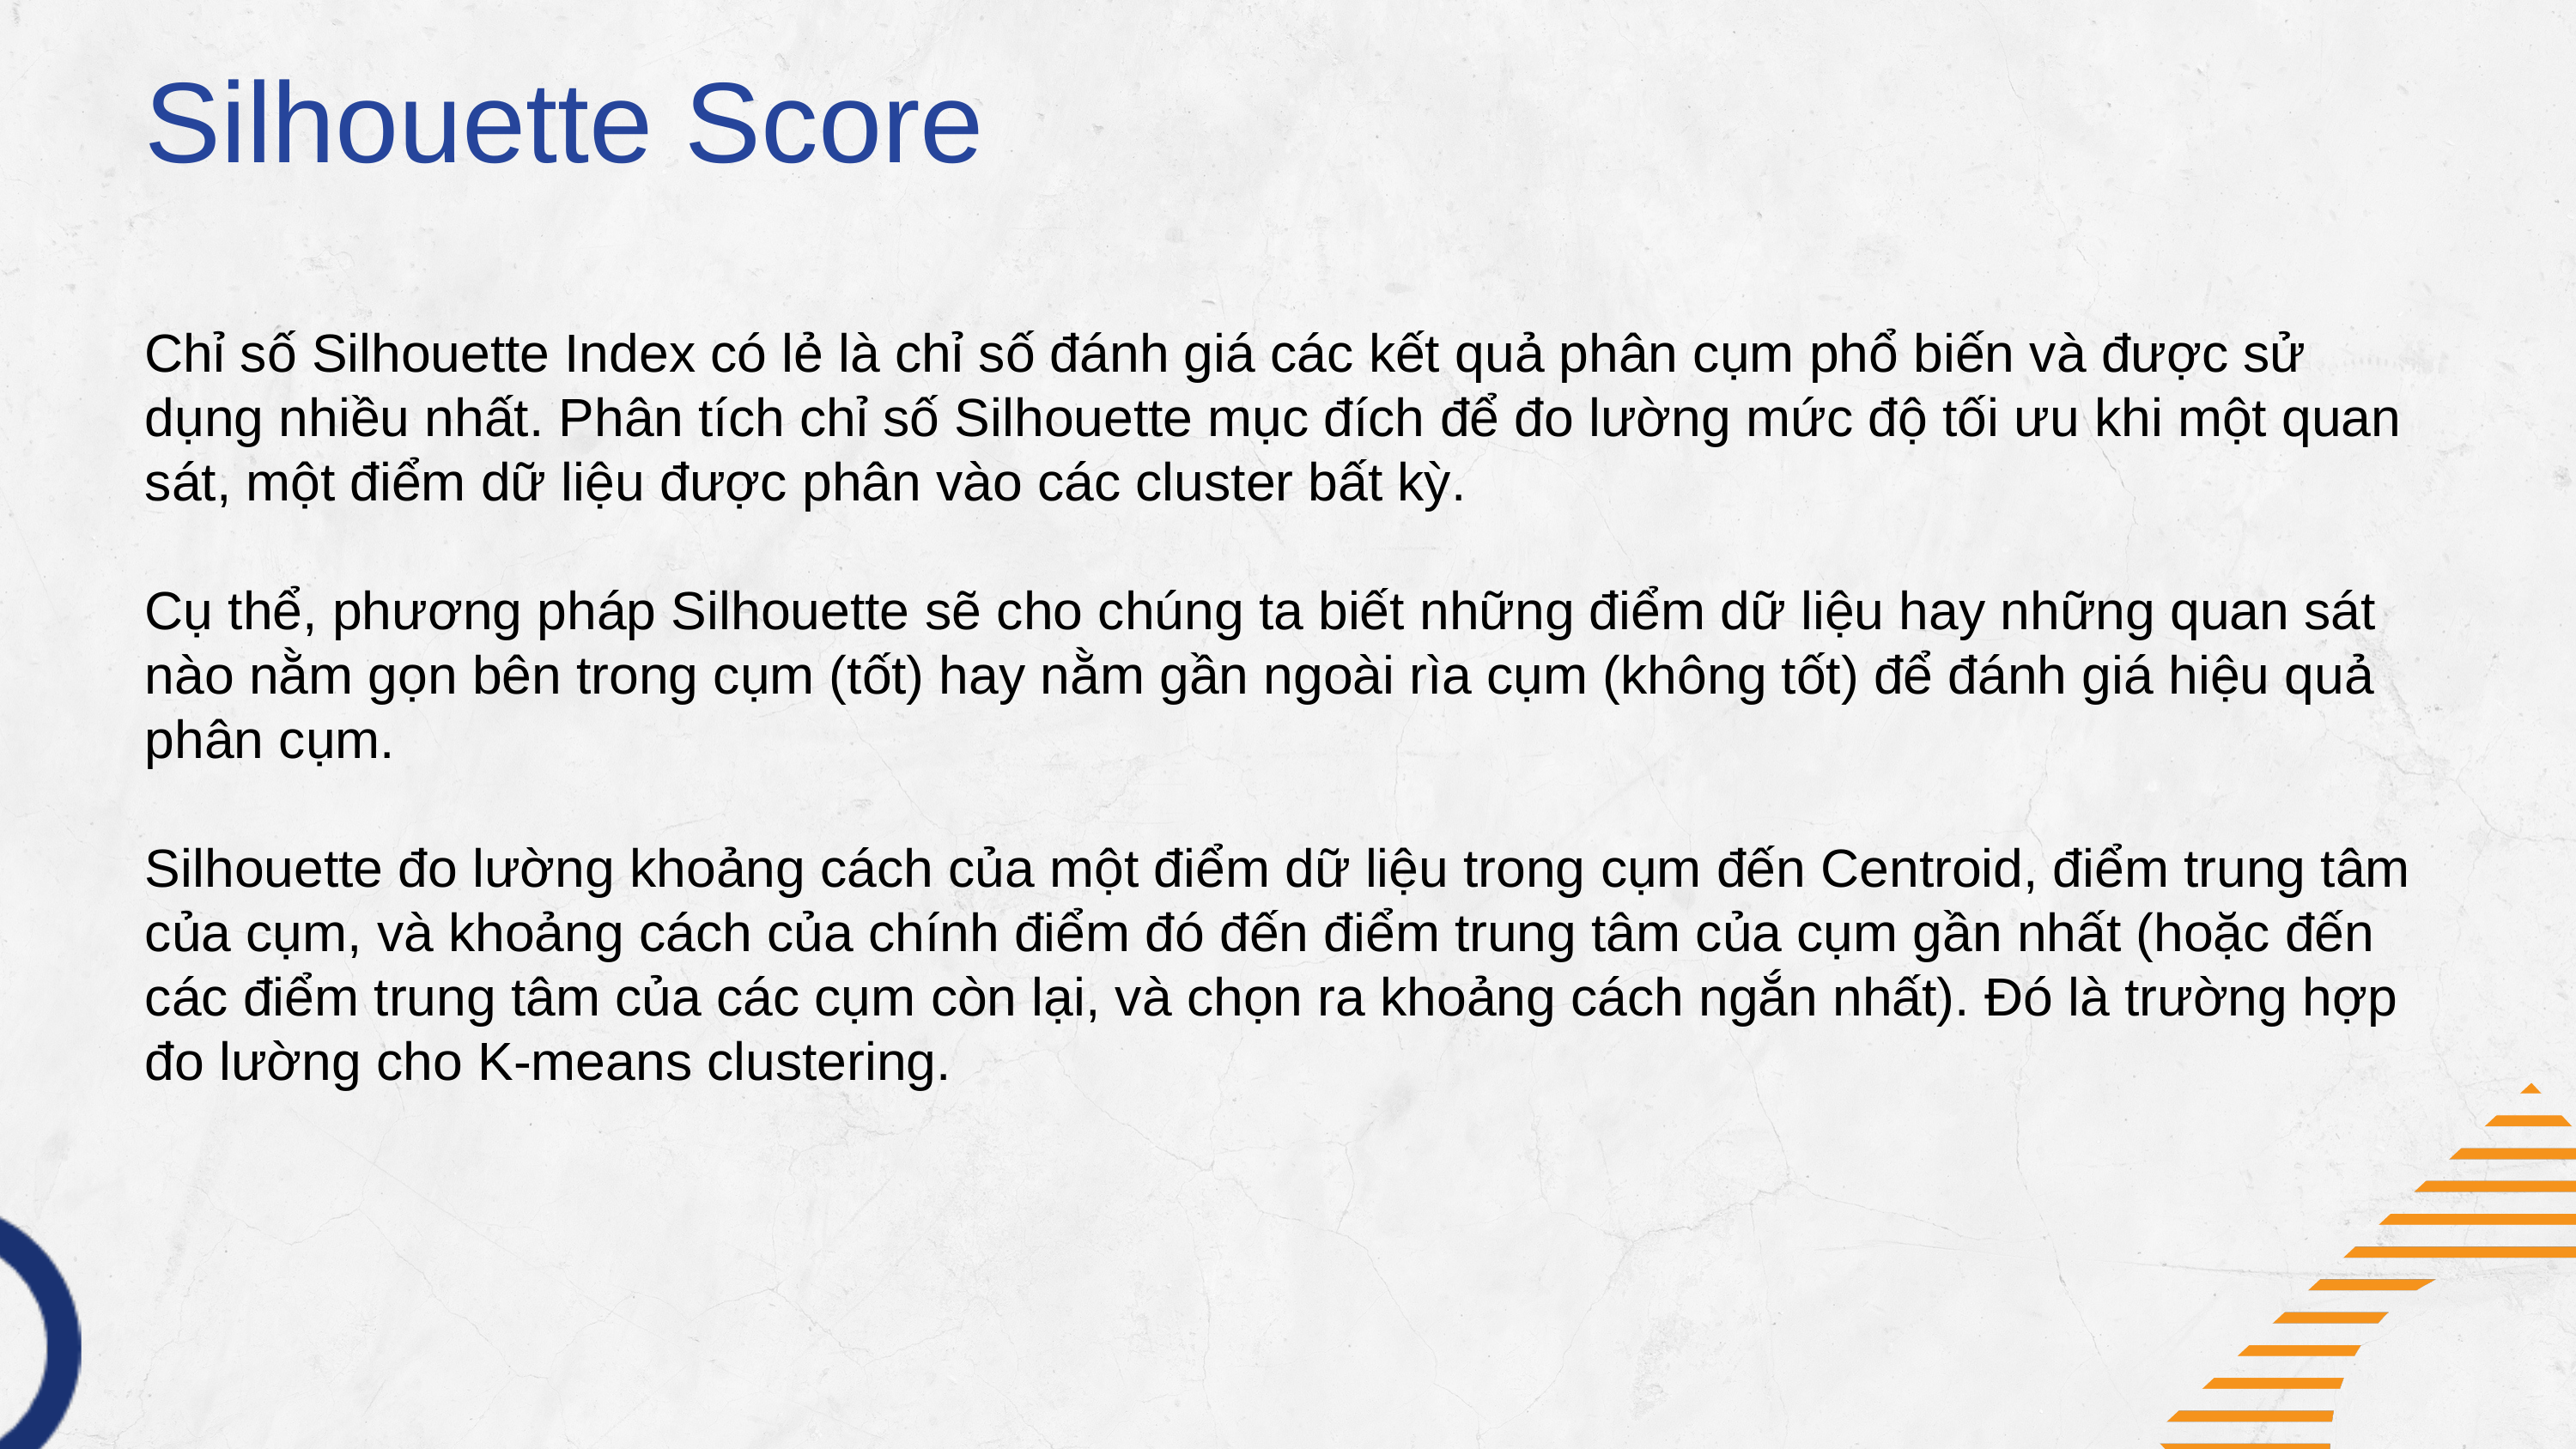

Silhouette Score
Chỉ số Silhouette Index có lẻ là chỉ số đánh giá các kết quả phân cụm phổ biến và được sử dụng nhiều nhất. Phân tích chỉ số Silhouette mục đích để đo lường mức độ tối ưu khi một quan sát, một điểm dữ liệu được phân vào các cluster bất kỳ.

Cụ thể, phương pháp Silhouette sẽ cho chúng ta biết những điểm dữ liệu hay những quan sát nào nằm gọn bên trong cụm (tốt) hay nằm gần ngoài rìa cụm (không tốt) để đánh giá hiệu quả phân cụm.

Silhouette đo lường khoảng cách của một điểm dữ liệu trong cụm đến Centroid, điểm trung tâm của cụm, và khoảng cách của chính điểm đó đến điểm trung tâm của cụm gần nhất (hoặc đến các điểm trung tâm của các cụm còn lại, và chọn ra khoảng cách ngắn nhất). Đó là trường hợp đo lường cho K-means clustering.